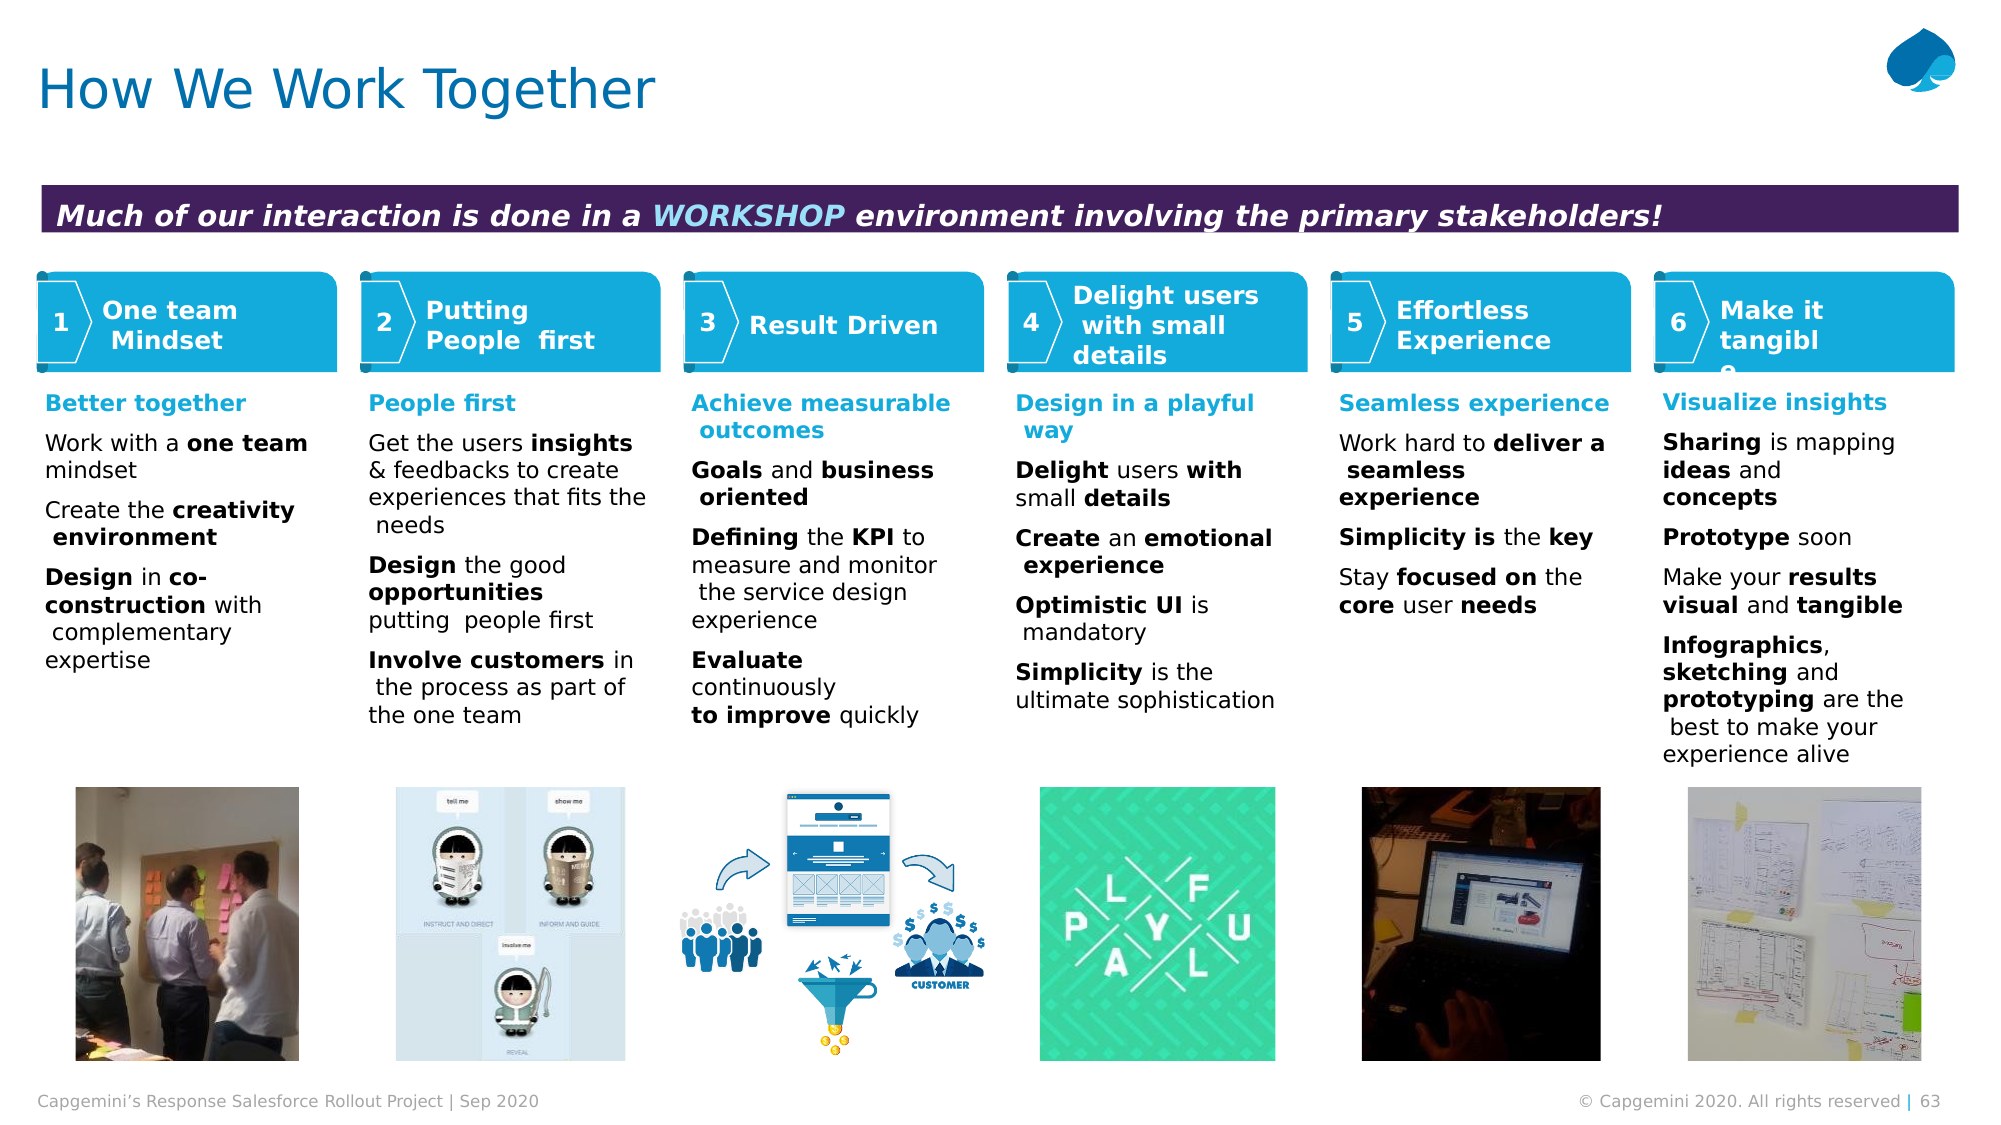

# How We Work Together
Much of our interaction is done in a WORKSHOP environment involving the primary stakeholders!

Delight users  with small  details

One team  Mindset
Putting People  first
Effortless  Experience
Make it  tangible
1
2
3
4
5
6
Result Driven

Better together
Work with a one team
mindset
Create the creativity  environment
Design in co-  construction with  complementary  expertise
People first
Get the users insights  & feedbacks to create  experiences that fits the  needs
Design the good  opportunities putting  people first
Involve customers in  the process as part of  the one team
Seamless experience
Work hard to deliver a  seamless experience
Simplicity is the key
Stay focused on the
core user needs
Visualize insights  Sharing is mapping
ideas and concepts
Prototype soon
Make your results  visual and tangible
Infographics,  sketching and  prototyping are the  best to make your  experience alive
Achieve measurable  outcomes
Goals and business  oriented
Defining the KPI to  measure and monitor  the service design  experience
Evaluate continuously
to improve quickly
Design in a playful  way
Delight users with
small details
Create an emotional  experience
Optimistic UI is  mandatory
Simplicity is the  ultimate sophistication

Capgemini’s Response Salesforce Rollout Project | Sep 2020
© Capgemini 2020. All rights reserved | 63